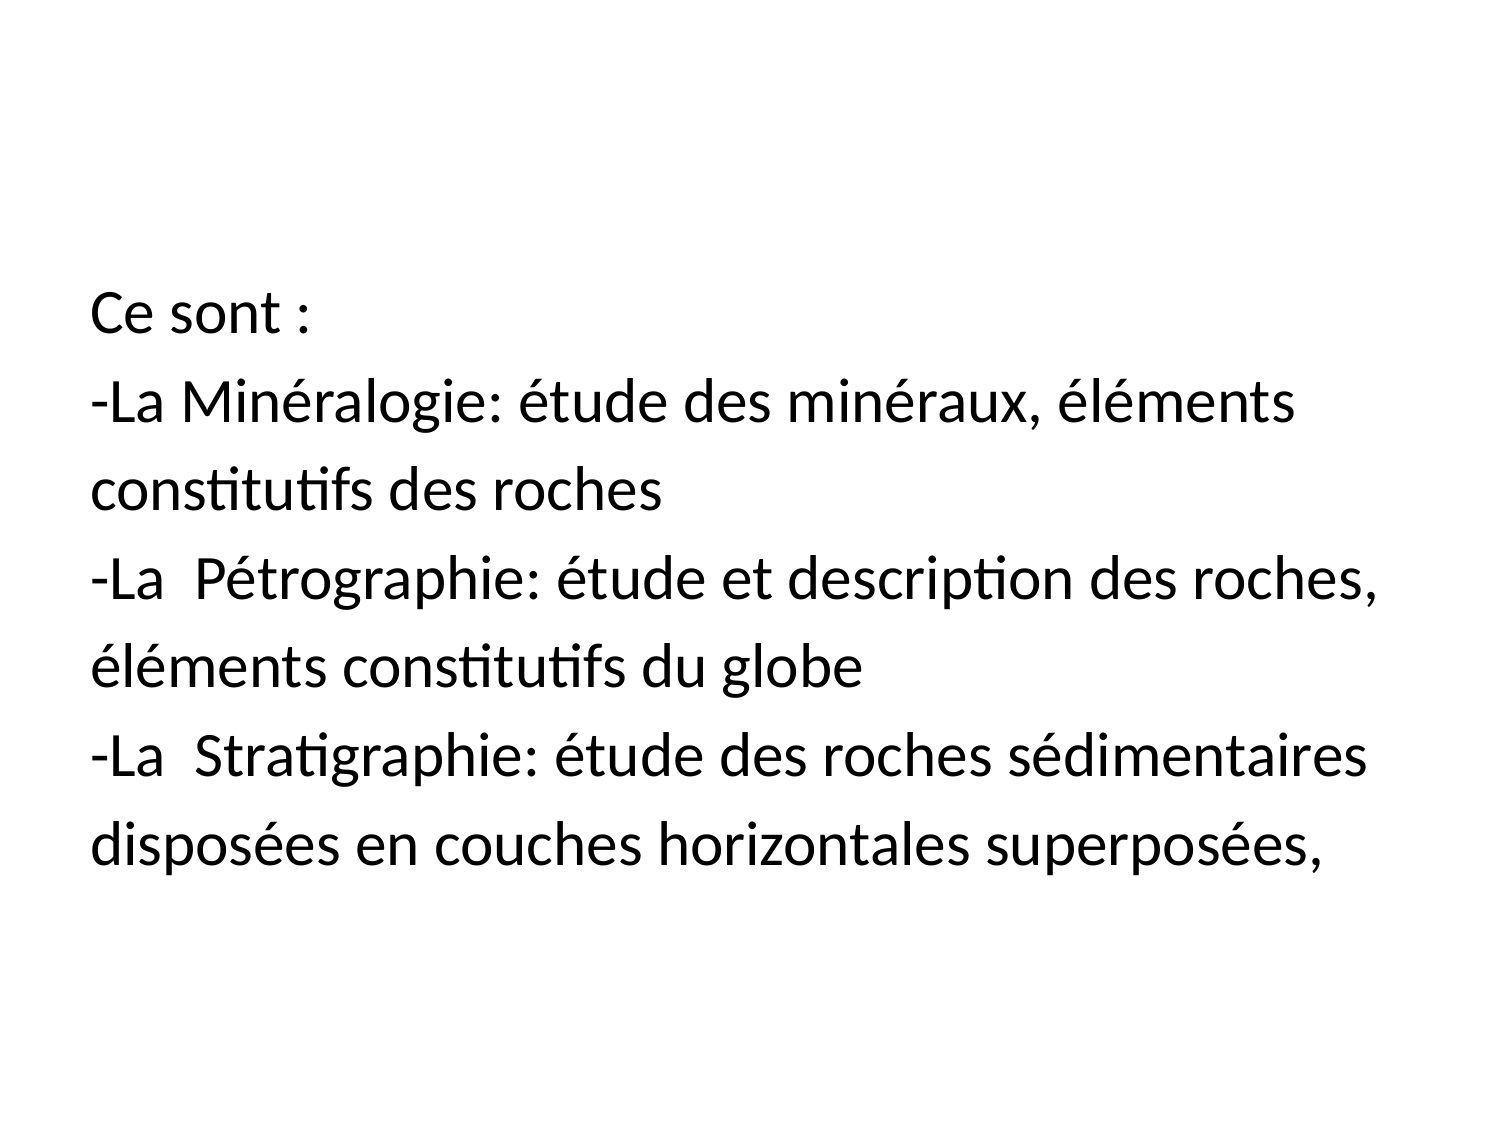

Ce sont :
-La Minéralogie: étude des minéraux, éléments
constitutifs des roches
-La  Pétrographie: étude et description des roches,
éléments constitutifs du globe
-La  Stratigraphie: étude des roches sédimentaires
disposées en couches horizontales superposées,